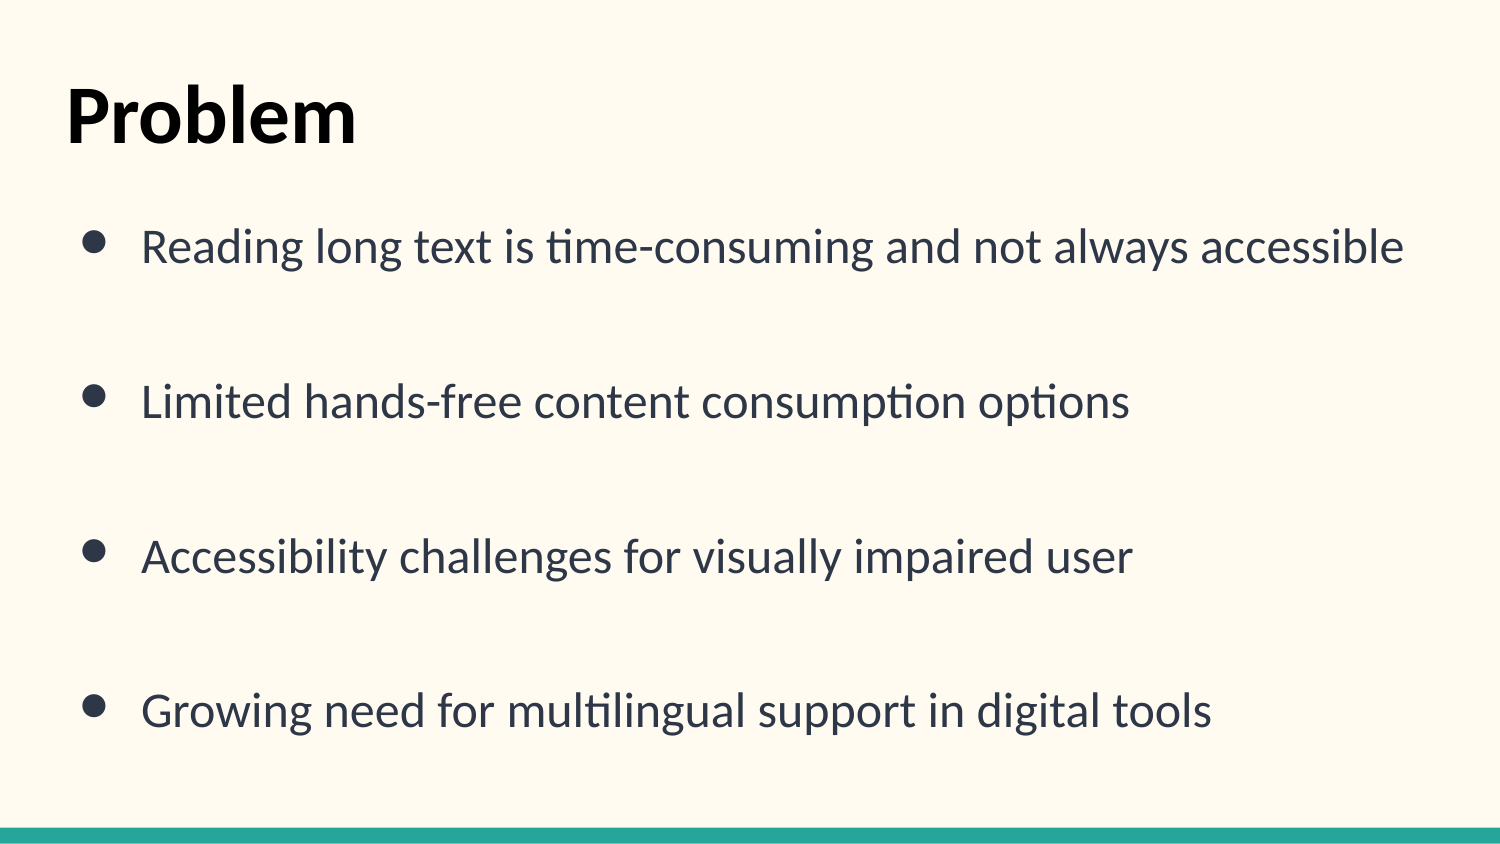

# Problem
Reading long text is time-consuming and not always accessible

Limited hands-free content consumption options

Accessibility challenges for visually impaired user

Growing need for multilingual support in digital tools